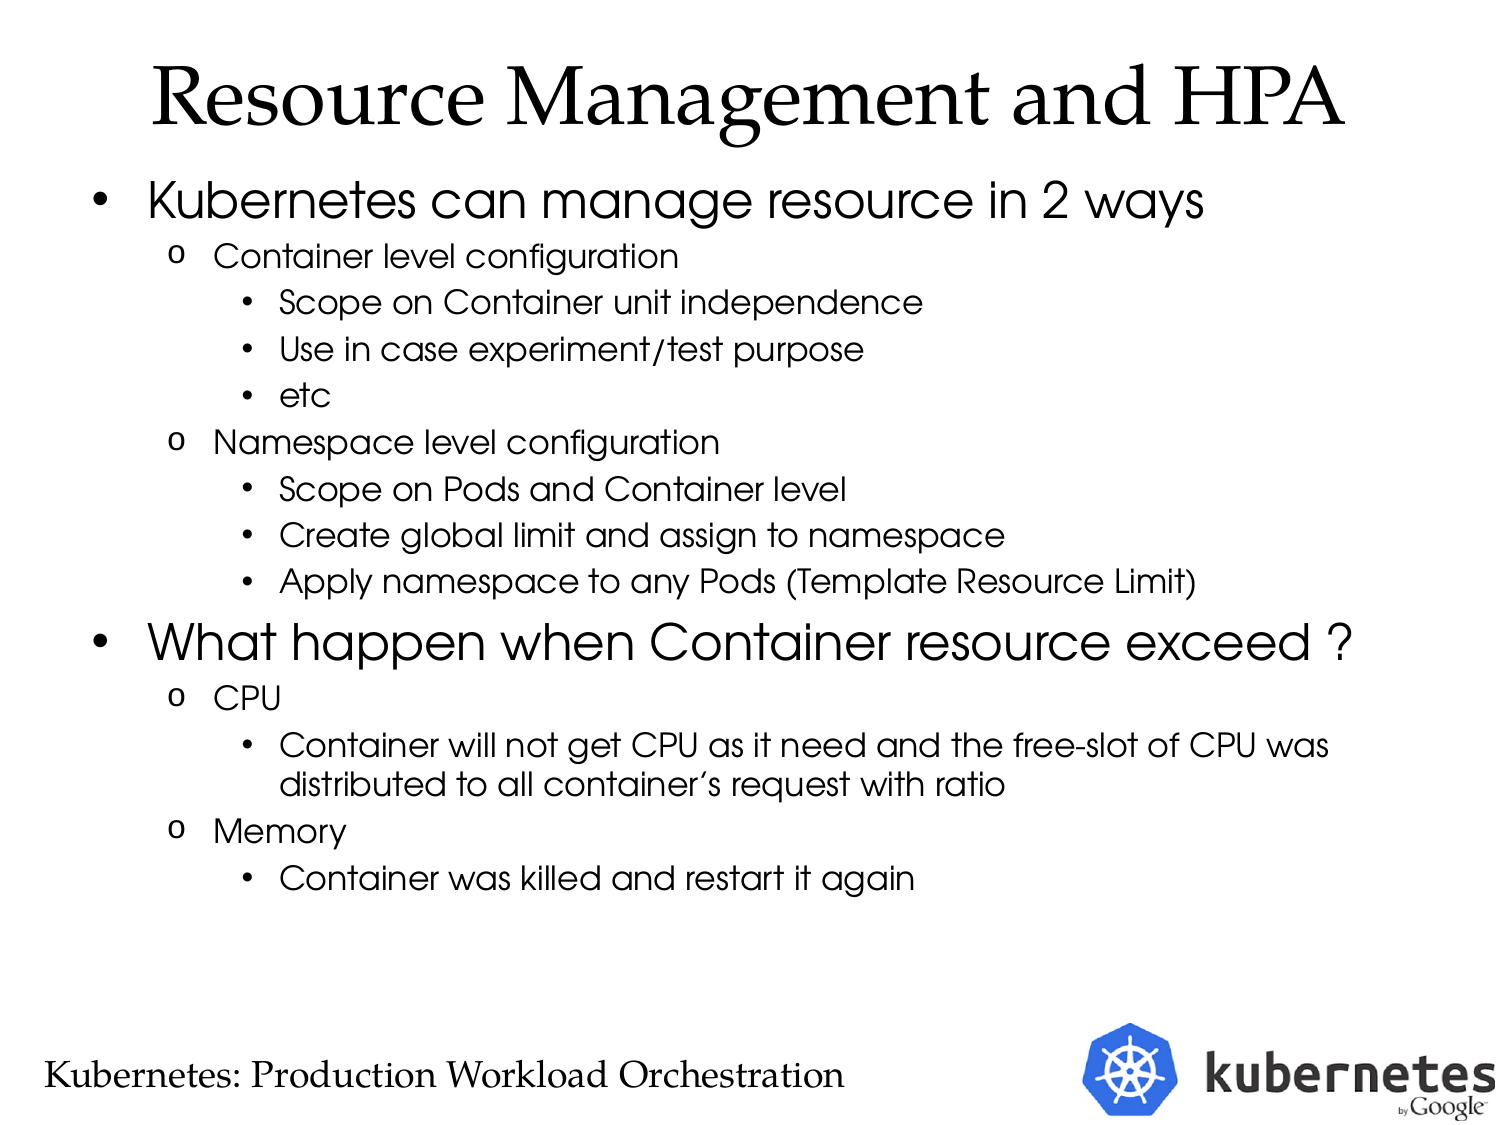

# Resource Management and HPA
Kubernetes can manage resource in 2 ways
Container level configuration
Scope on Container unit independence
Use in case experiment/test purpose
etc
Namespace level configuration
Scope on Pods and Container level
Create global limit and assign to namespace
Apply namespace to any Pods (Template Resource Limit)
What happen when Container resource exceed ?
CPU
Container will not get CPU as it need and the free-slot of CPU was distributed to all container’s request with ratio
Memory
Container was killed and restart it again
Kubernetes: Production Workload Orchestration